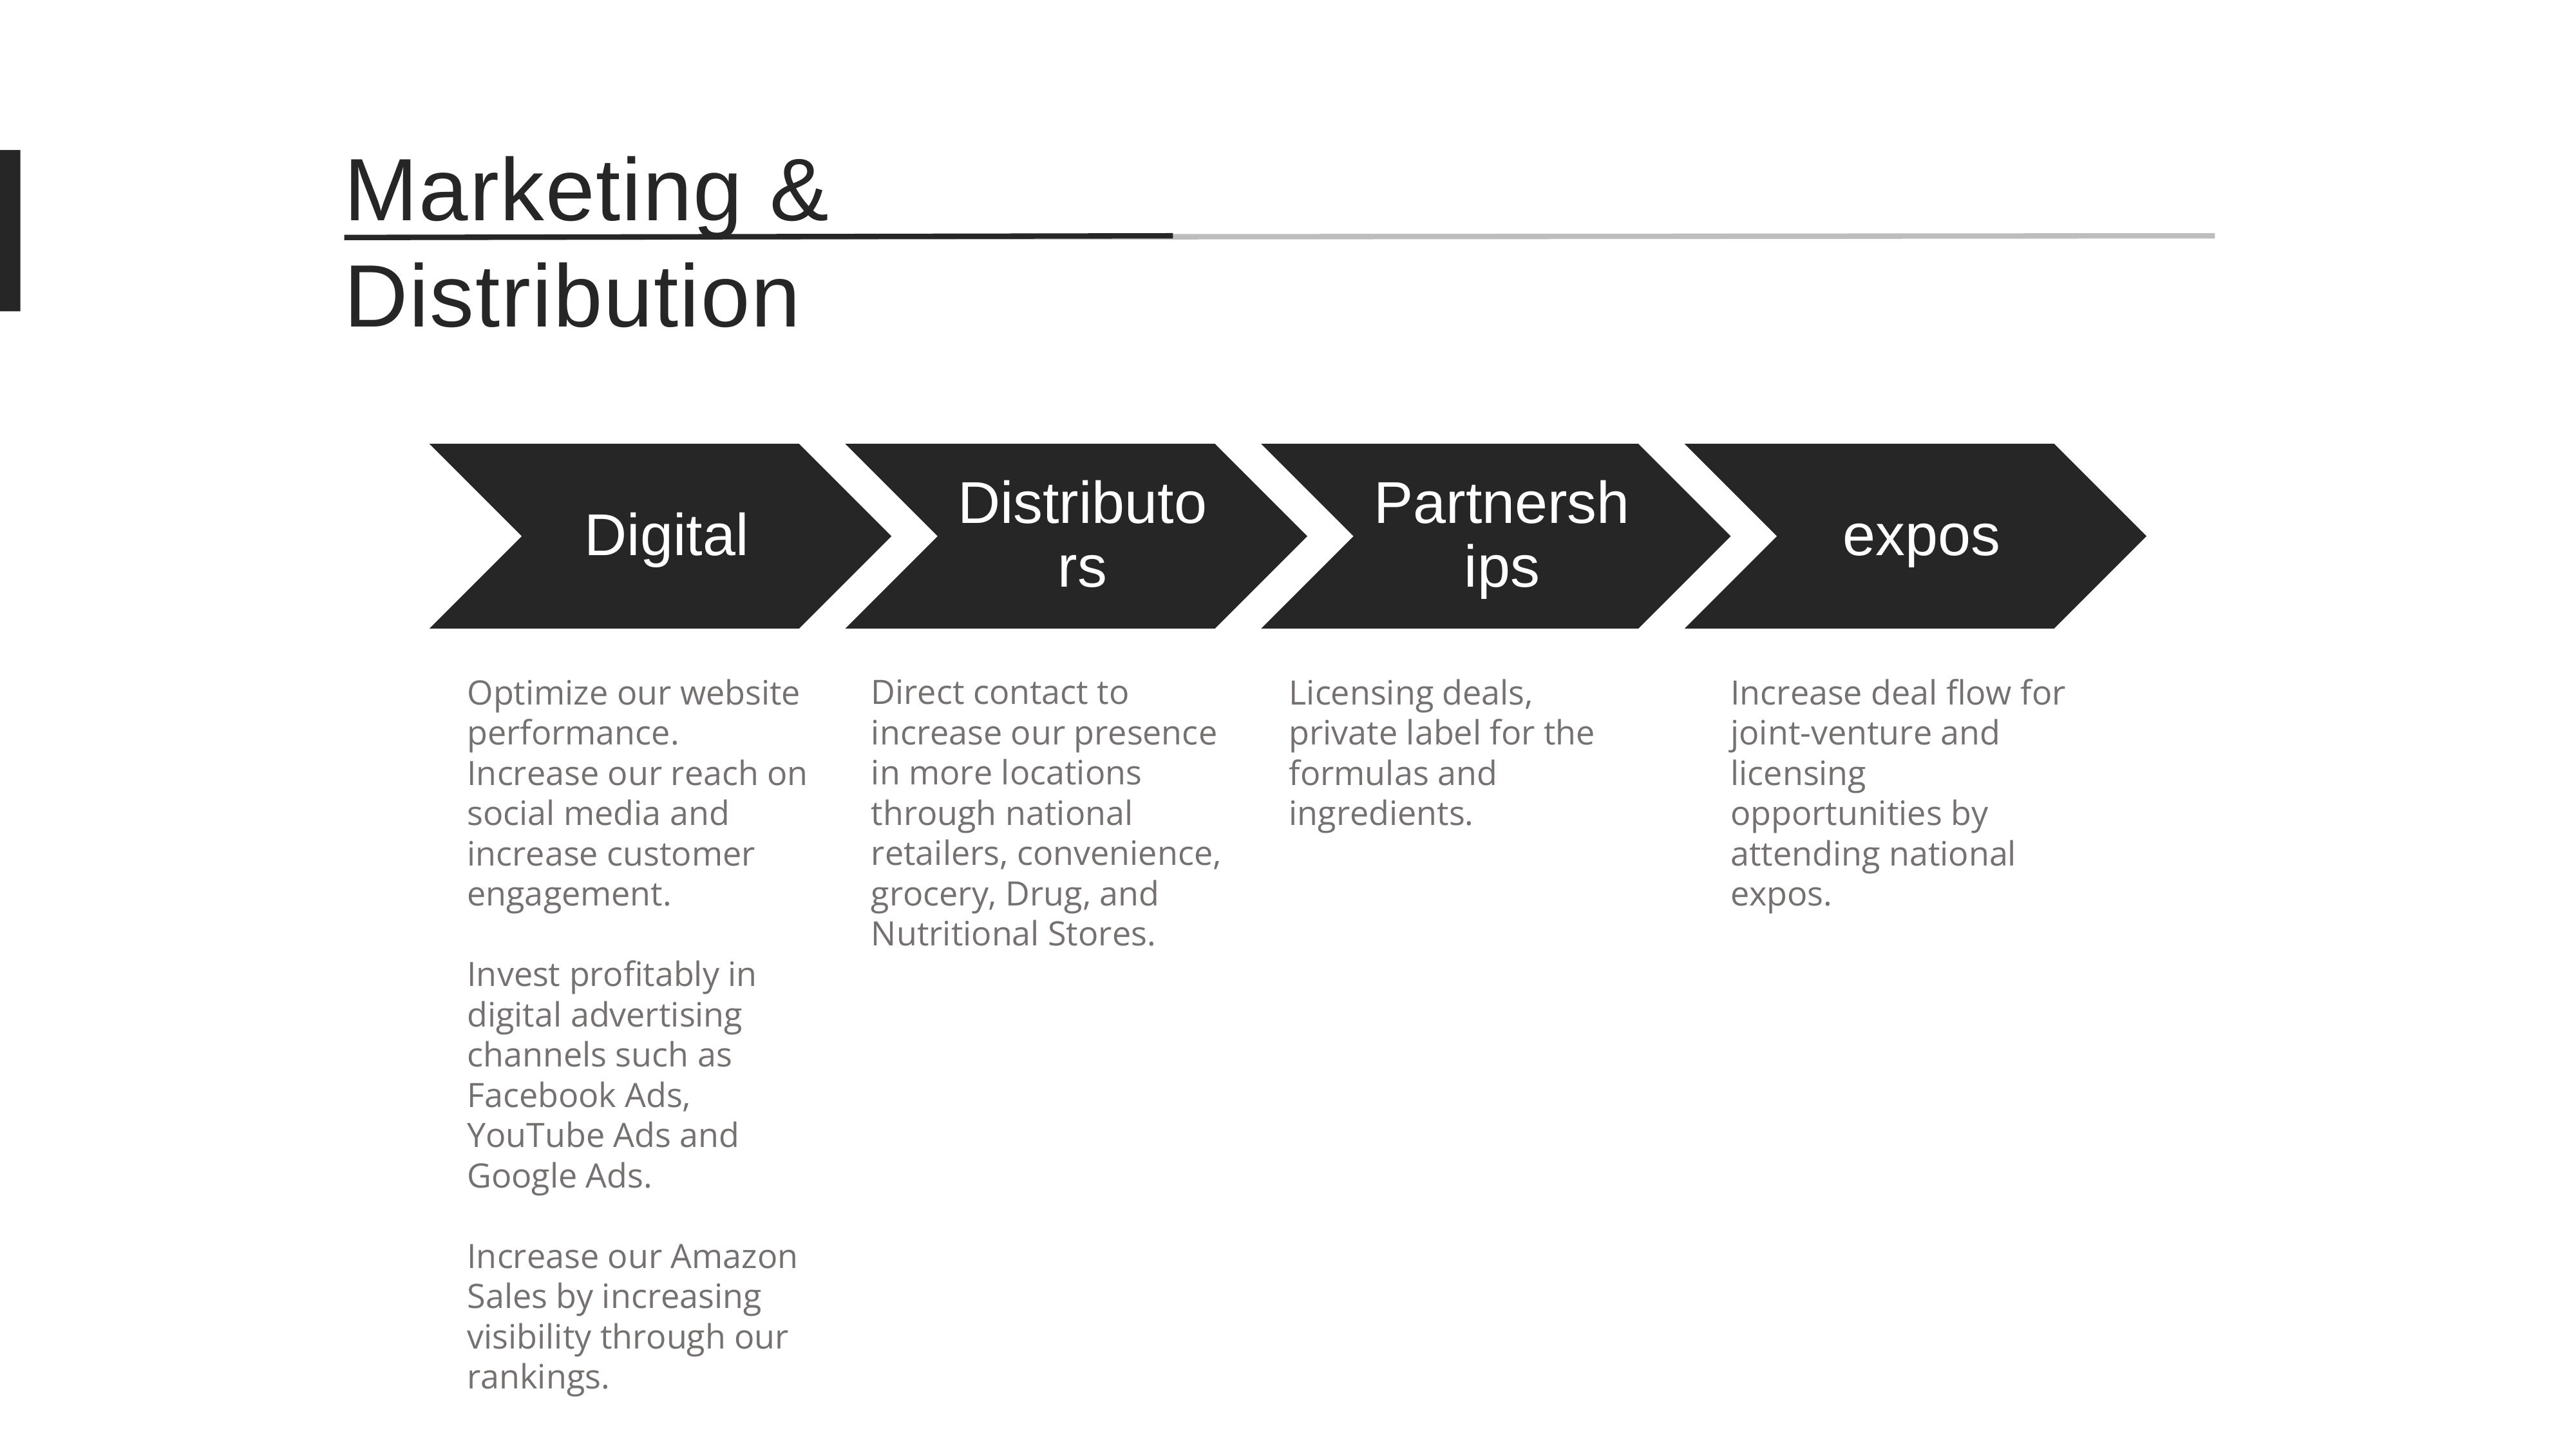

Marketing & Distribution

Digital
Distributors
Partnerships
expos

Direct contact to increase our presence in more locations through national retailers, convenience, grocery, Drug, and Nutritional Stores.
Optimize our website performance. Increase our reach on social media and increase customer engagement.

Invest profitably in digital advertising channels such as Facebook Ads, YouTube Ads and Google Ads.

Increase our Amazon Sales by increasing visibility through our rankings.

Licensing deals, private label for the formulas and ingredients.
Increase deal flow for joint-venture and licensing opportunities by attending national expos.